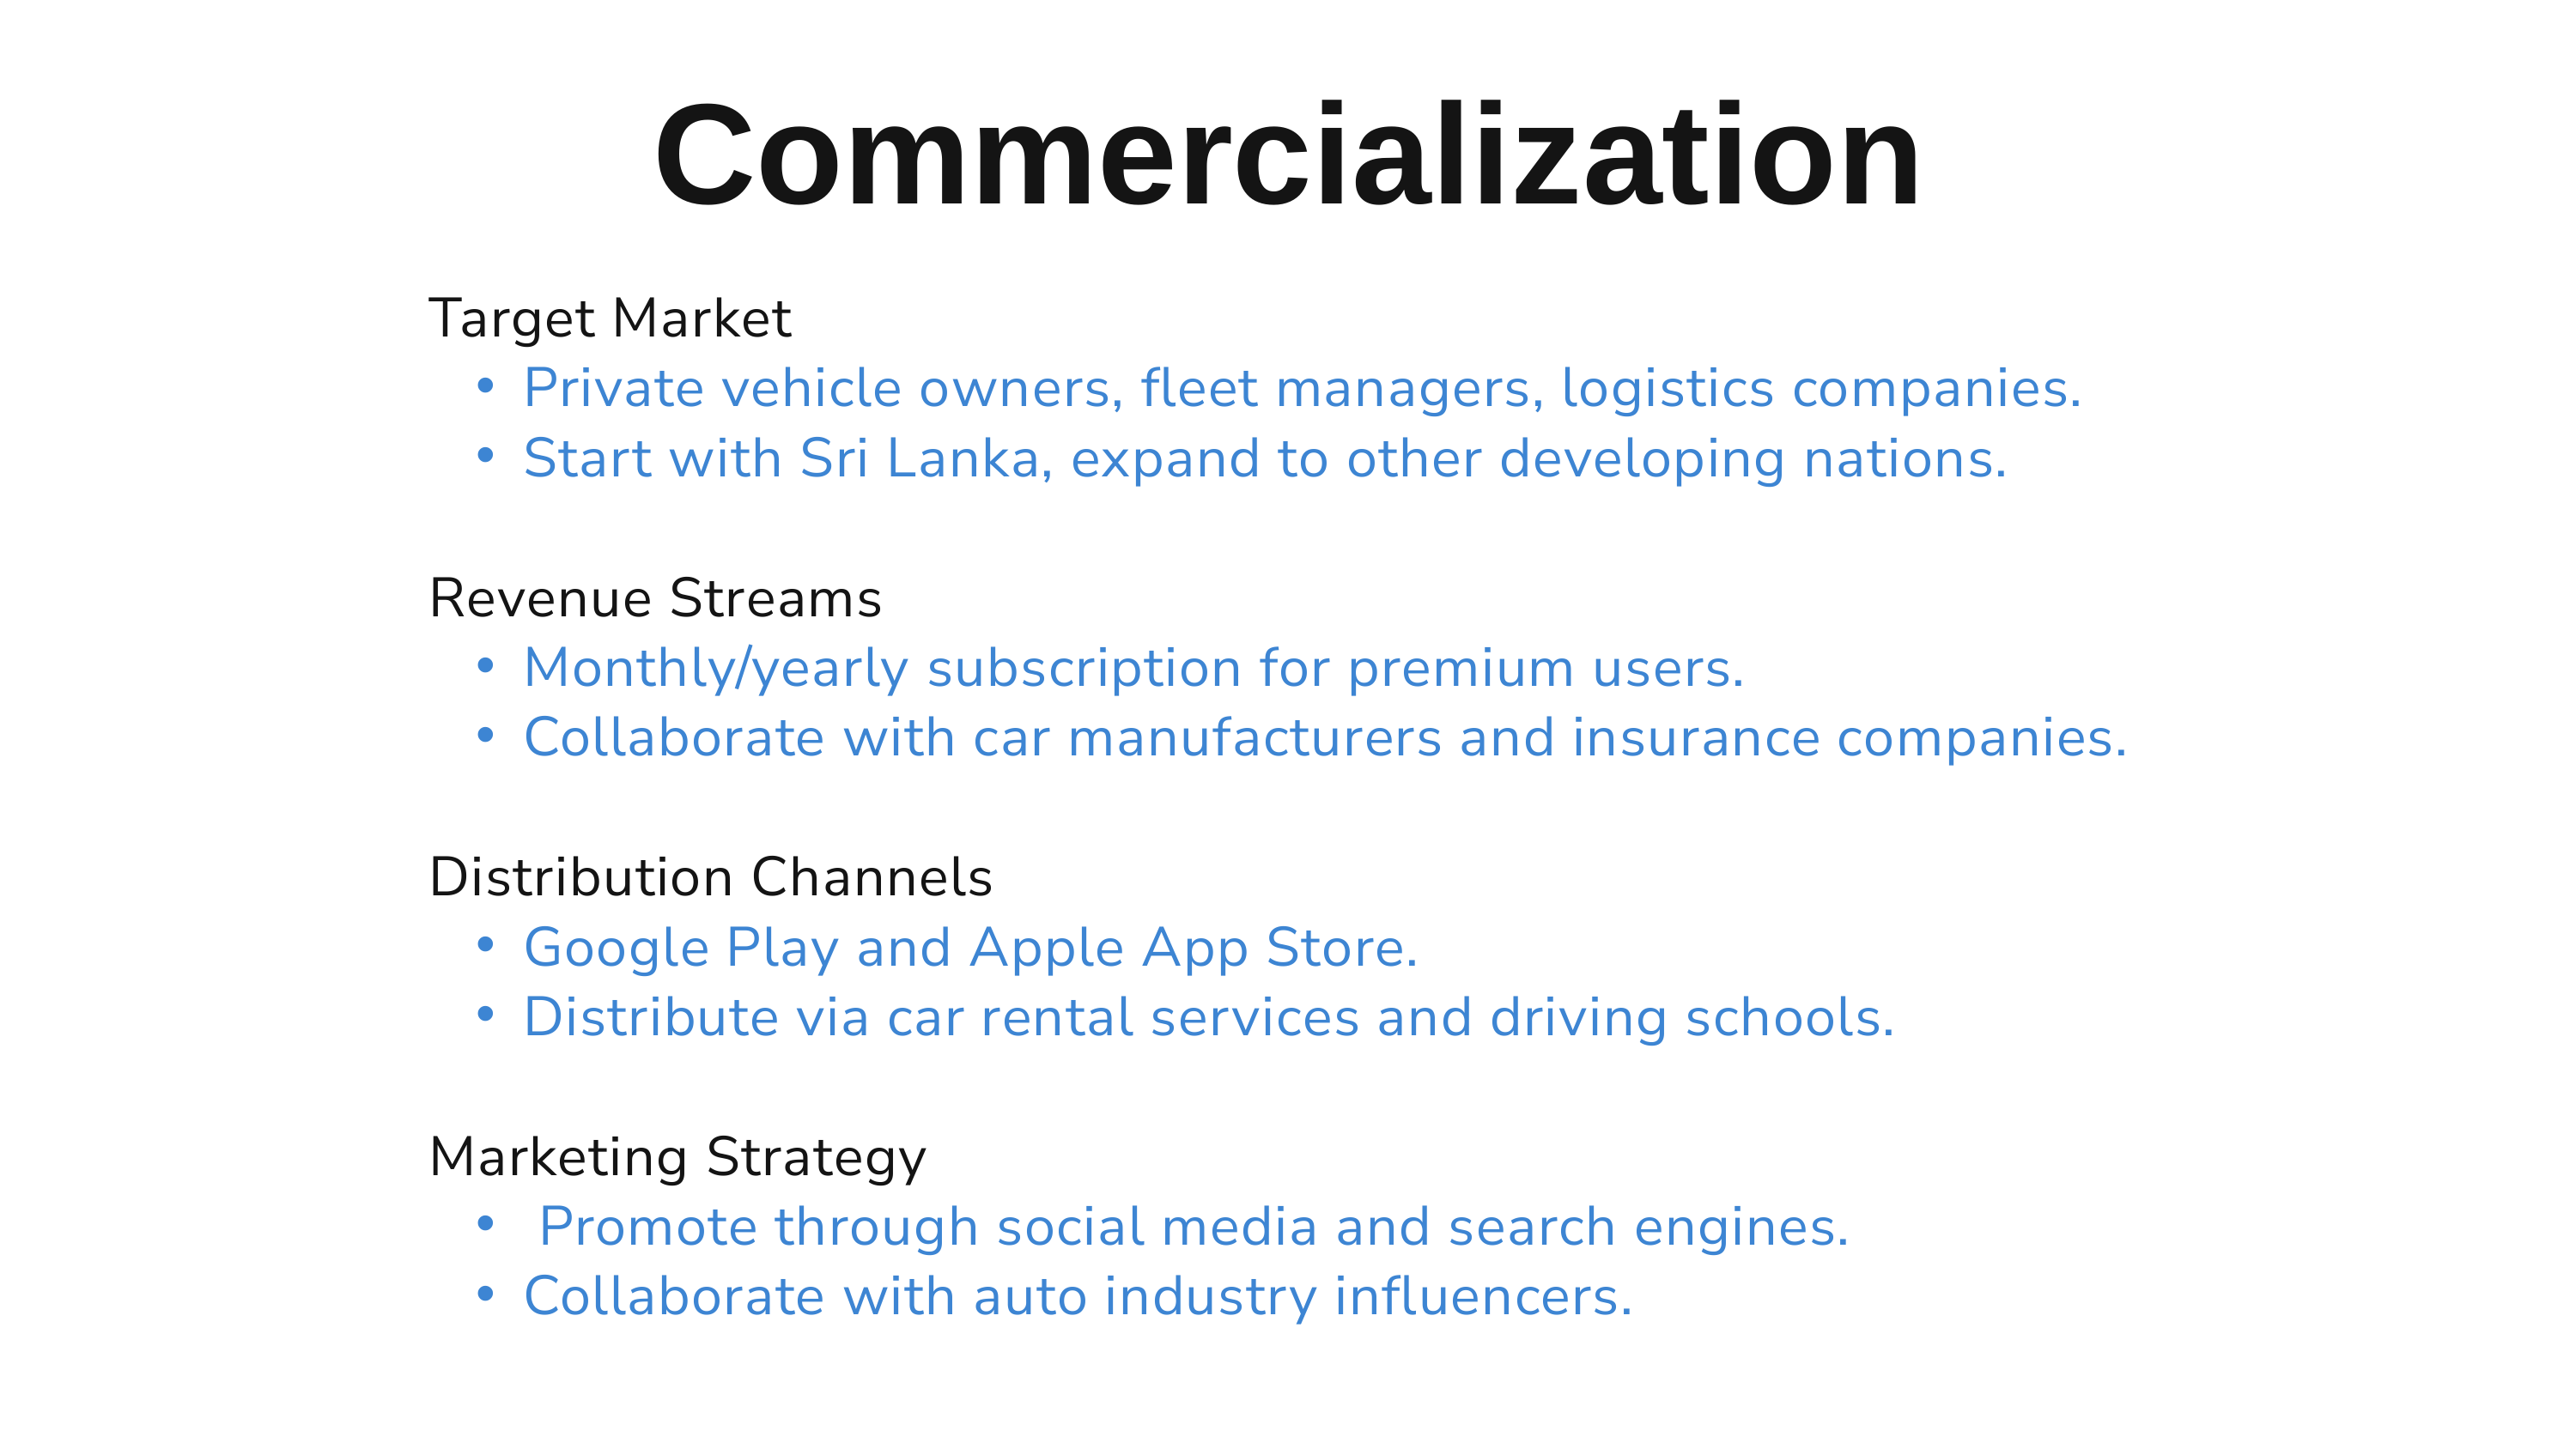

Commercialization
Target Market
Private vehicle owners, fleet managers, logistics companies.
Start with Sri Lanka, expand to other developing nations.

Revenue Streams
Monthly/yearly subscription for premium users.
Collaborate with car manufacturers and insurance companies.

Distribution Channels
Google Play and Apple App Store.
Distribute via car rental services and driving schools.

Marketing Strategy
 Promote through social media and search engines.
Collaborate with auto industry influencers.